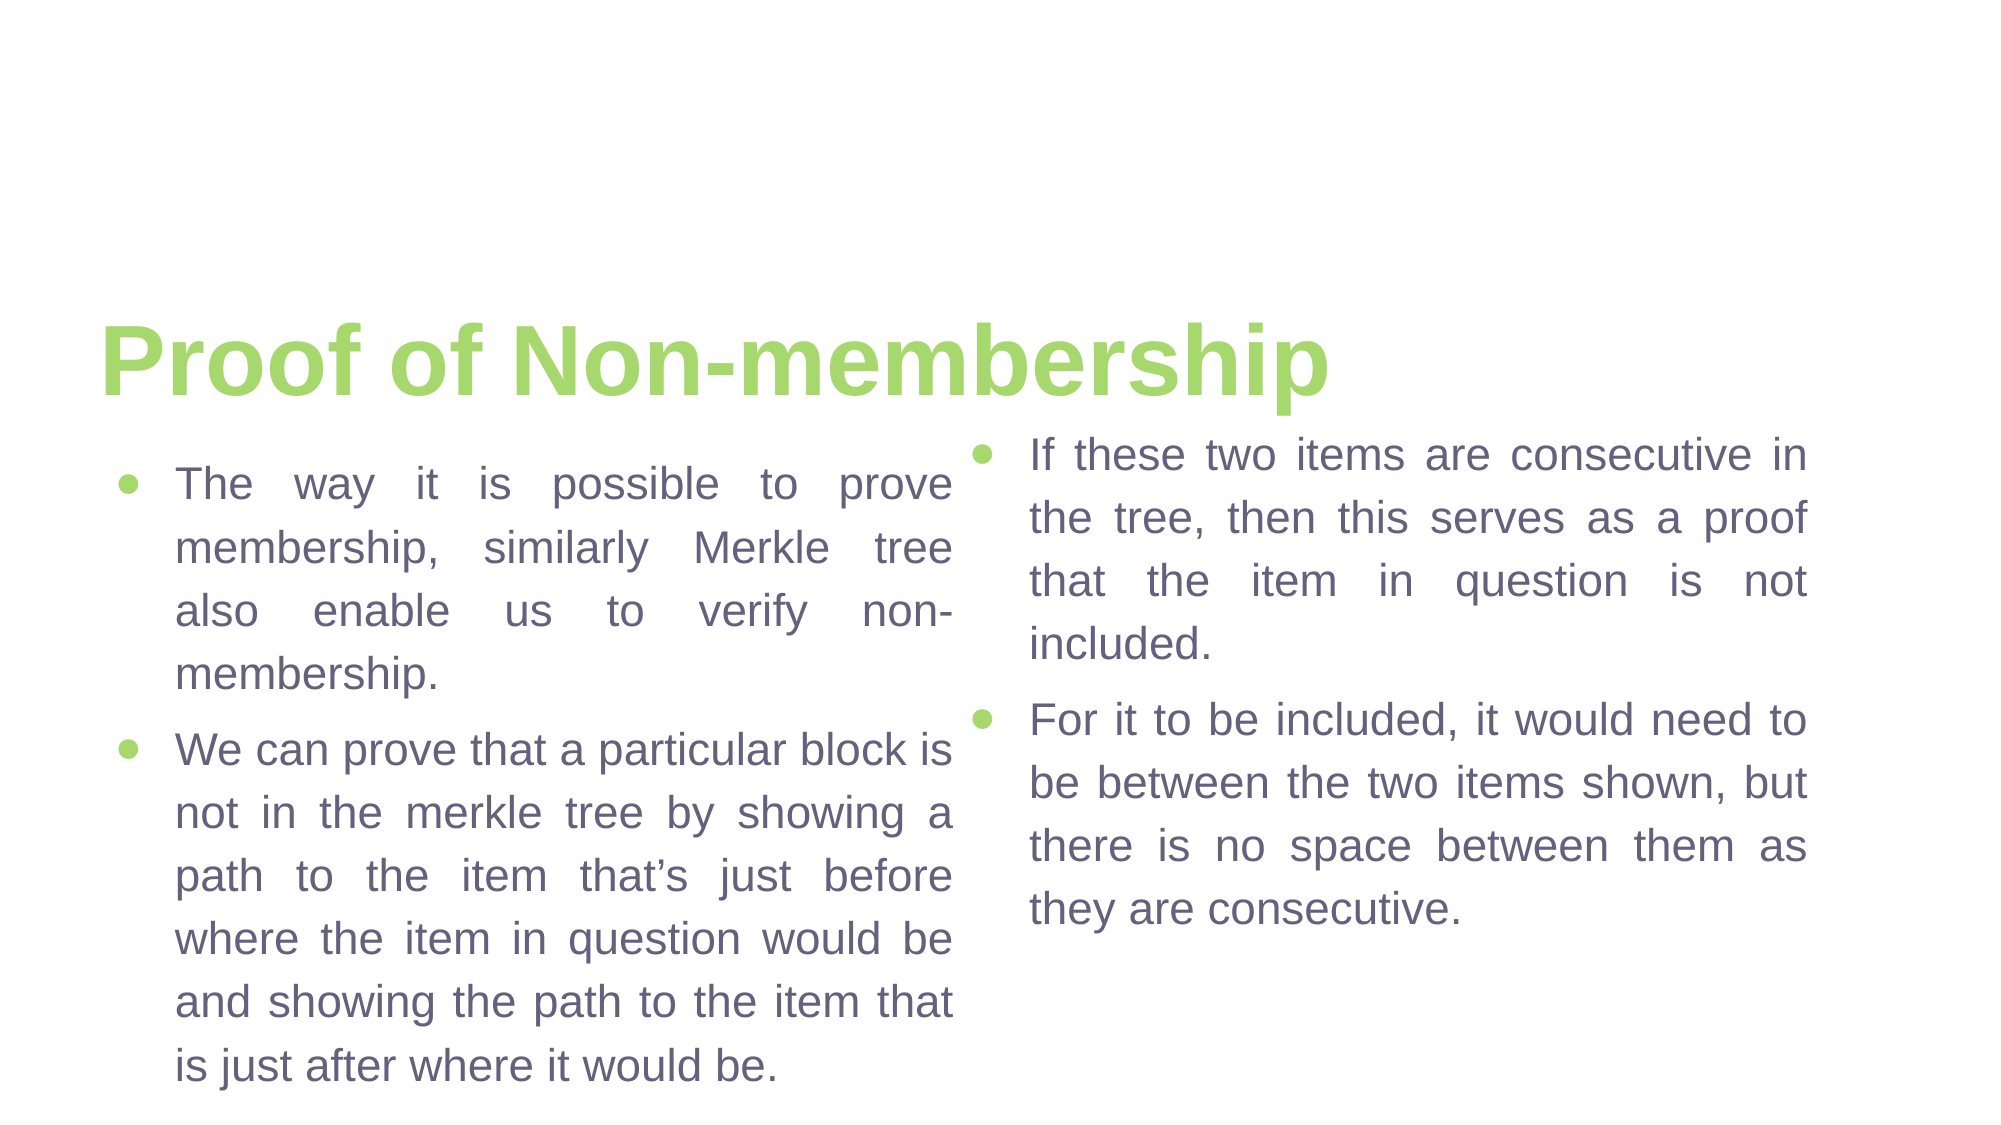

# Proof of Non-membership
If these two items are consecutive in the tree, then this serves as a proof that the item in question is not included.
For it to be included, it would need to be between the two items shown, but there is no space between them as they are consecutive.
The way it is possible to prove membership, similarly Merkle tree also enable us to verify non-membership.
We can prove that a particular block is not in the merkle tree by showing a path to the item that’s just before where the item in question would be and showing the path to the item that is just after where it would be.